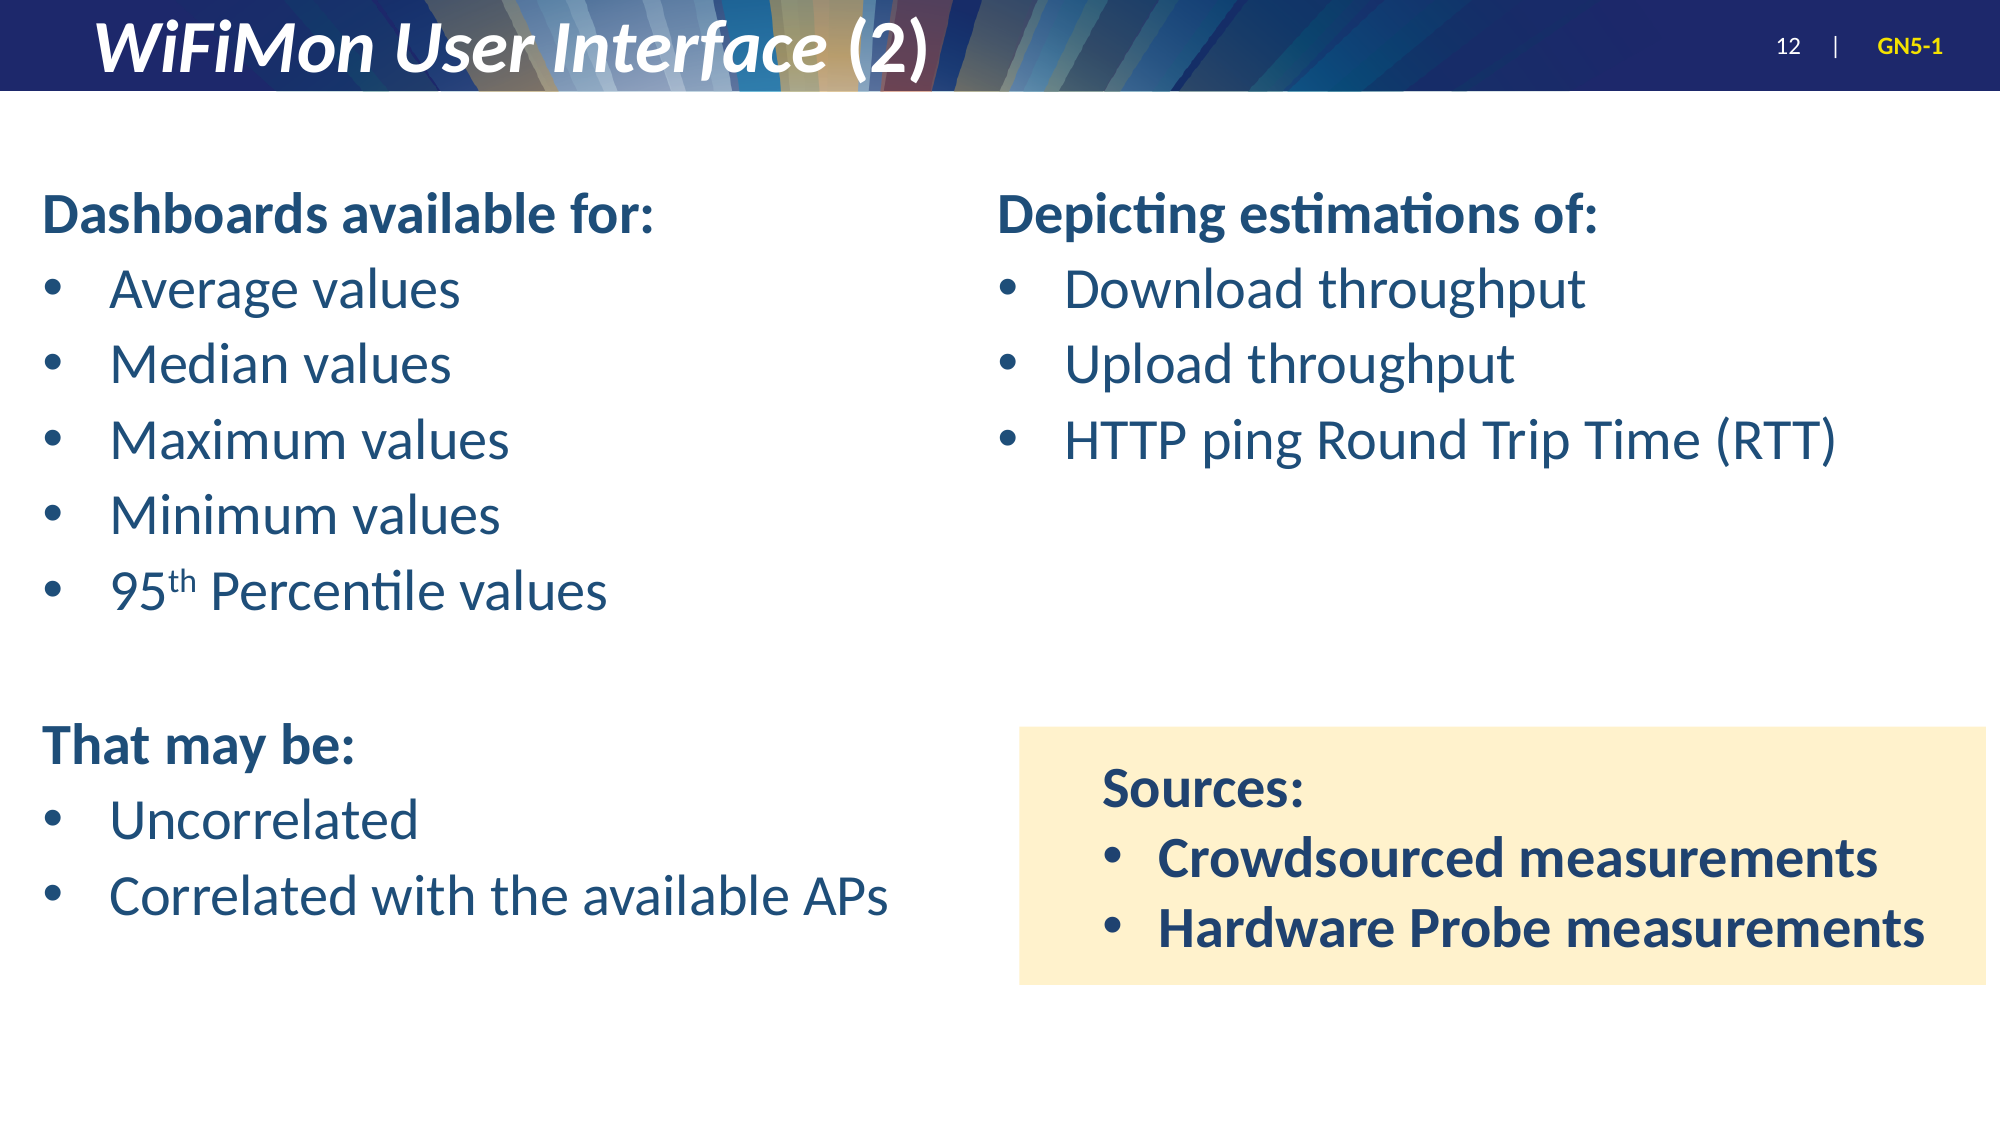

# WiFiMon User Interface (2)
Dashboards available for:
Average values
Median values
Maximum values
Minimum values
95th Percentile values

Depicting estimations of:
Download throughput
Upload throughput
HTTP ping Round Trip Time (RTT)

That may be:
Uncorrelated
Correlated with the available APs

Sources:
Crowdsourced measurements
Hardware Probe measurements
12